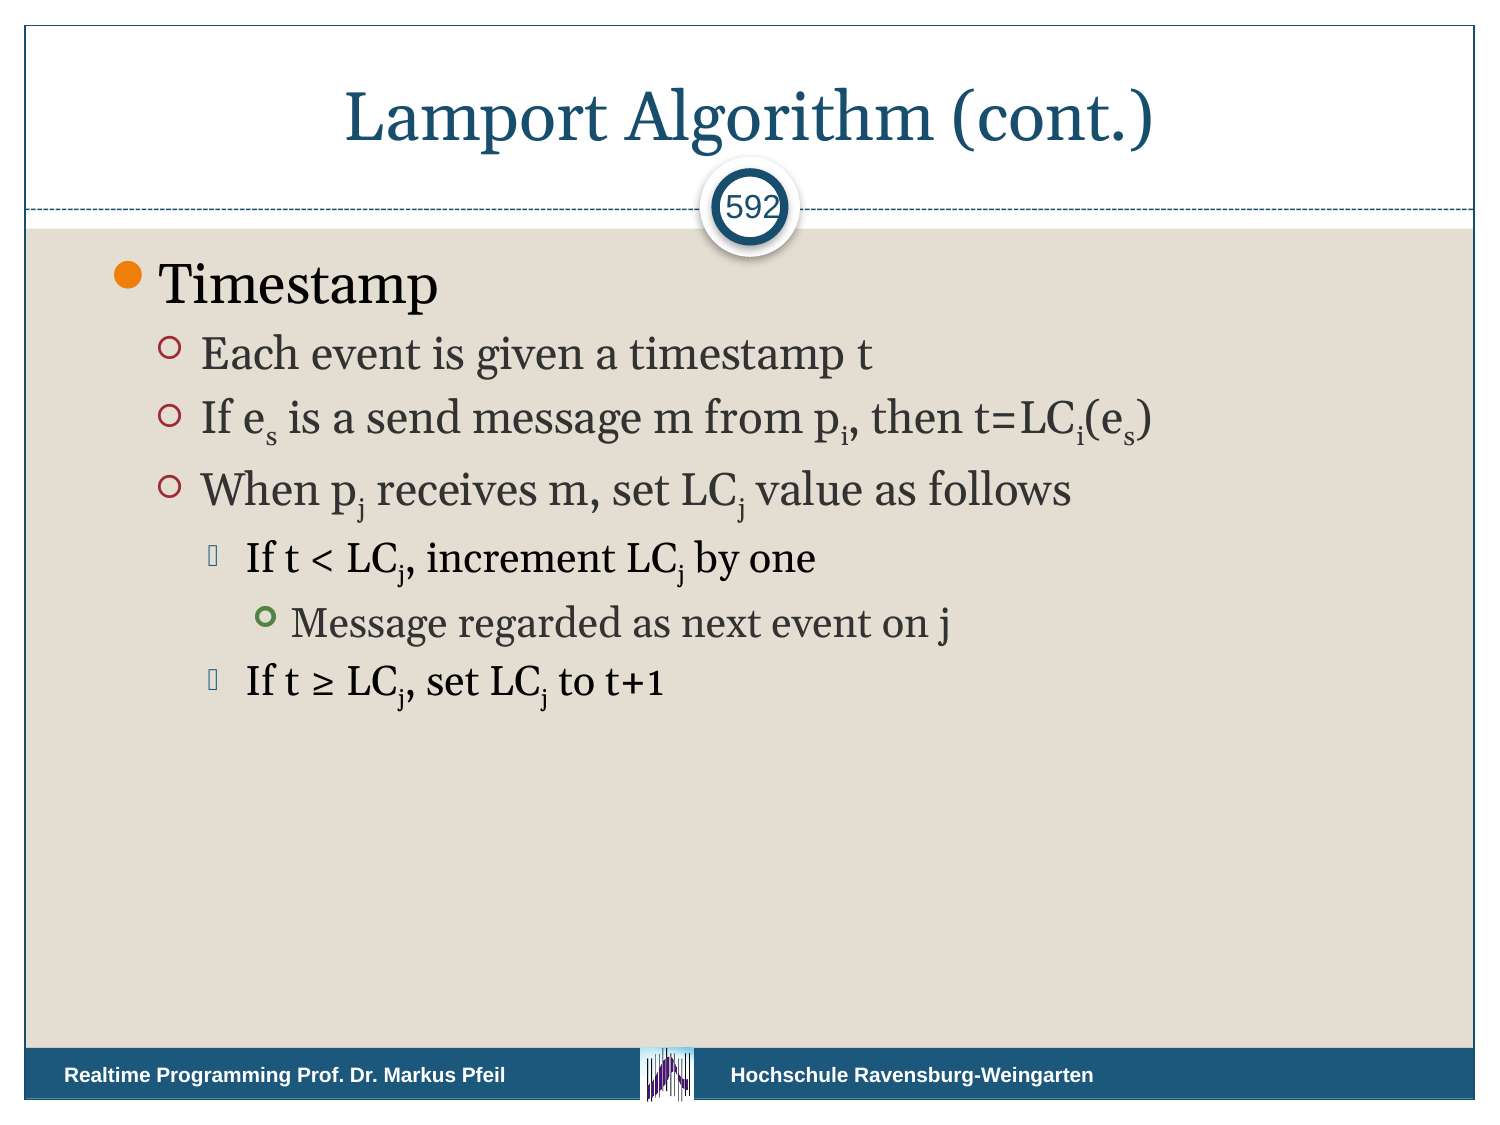

# Lamport Algorithm (cont.)
592
Timestamp
Each event is given a timestamp t
If es is a send message m from pi, then t=LCi(es)
When pj receives m, set LCj value as follows
If t < LCj, increment LCj by one
Message regarded as next event on j
If t ≥ LCj, set LCj to t+1

Realtime Programming Prof. Dr. Markus Pfeil